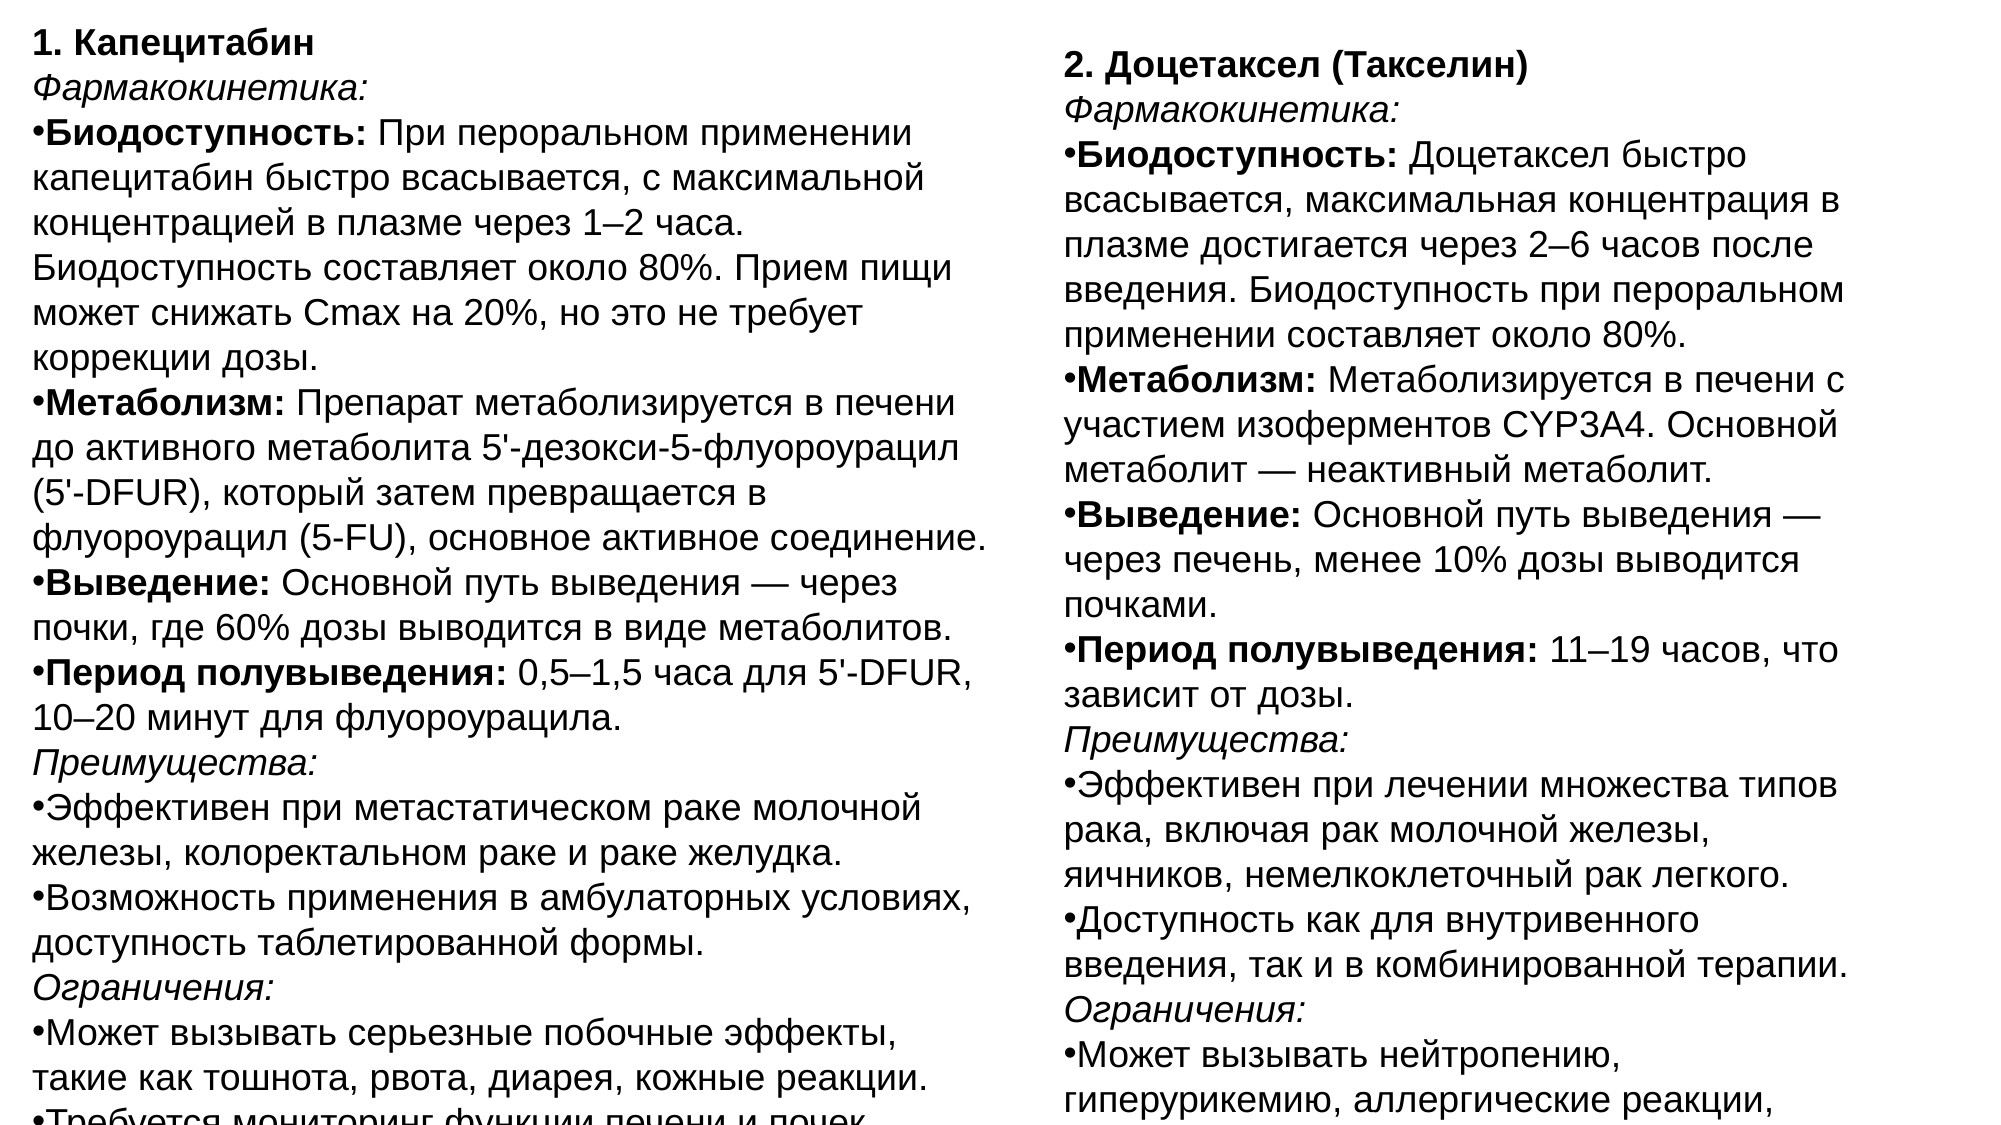

1. Капецитабин
Фармакокинетика:
Биодоступность: При пероральном применении капецитабин быстро всасывается, с максимальной концентрацией в плазме через 1–2 часа. Биодоступность составляет около 80%. Прием пищи может снижать Cmax на 20%, но это не требует коррекции дозы.
Метаболизм: Препарат метаболизируется в печени до активного метаболита 5'-дезокси-5-флуороурацил (5'-DFUR), который затем превращается в флуороурацил (5-FU), основное активное соединение.
Выведение: Основной путь выведения — через почки, где 60% дозы выводится в виде метаболитов.
Период полувыведения: 0,5–1,5 часа для 5'-DFUR, 10–20 минут для флуороурацила.
Преимущества:
Эффективен при метастатическом раке молочной железы, колоректальном раке и раке желудка.
Возможность применения в амбулаторных условиях, доступность таблетированной формы.
Ограничения:
Может вызывать серьезные побочные эффекты, такие как тошнота, рвота, диарея, кожные реакции.
Требуется мониторинг функции печени и почек.
Противопоказан при тяжелой печеночной и почечной недостаточности.
2. Доцетаксел (Такселин)
Фармакокинетика:
Биодоступность: Доцетаксел быстро всасывается, максимальная концентрация в плазме достигается через 2–6 часов после введения. Биодоступность при пероральном применении составляет около 80%.
Метаболизм: Метаболизируется в печени с участием изоферментов CYP3A4. Основной метаболит — неактивный метаболит.
Выведение: Основной путь выведения — через печень, менее 10% дозы выводится почками.
Период полувыведения: 11–19 часов, что зависит от дозы.
Преимущества:
Эффективен при лечении множества типов рака, включая рак молочной железы, яичников, немелкоклеточный рак легкого.
Доступность как для внутривенного введения, так и в комбинированной терапии.
Ограничения:
Может вызывать нейтропению, гиперурикемию, аллергические реакции, нарушение работы печени.
Требует внимательного мониторинга функции печени и периферической крови.